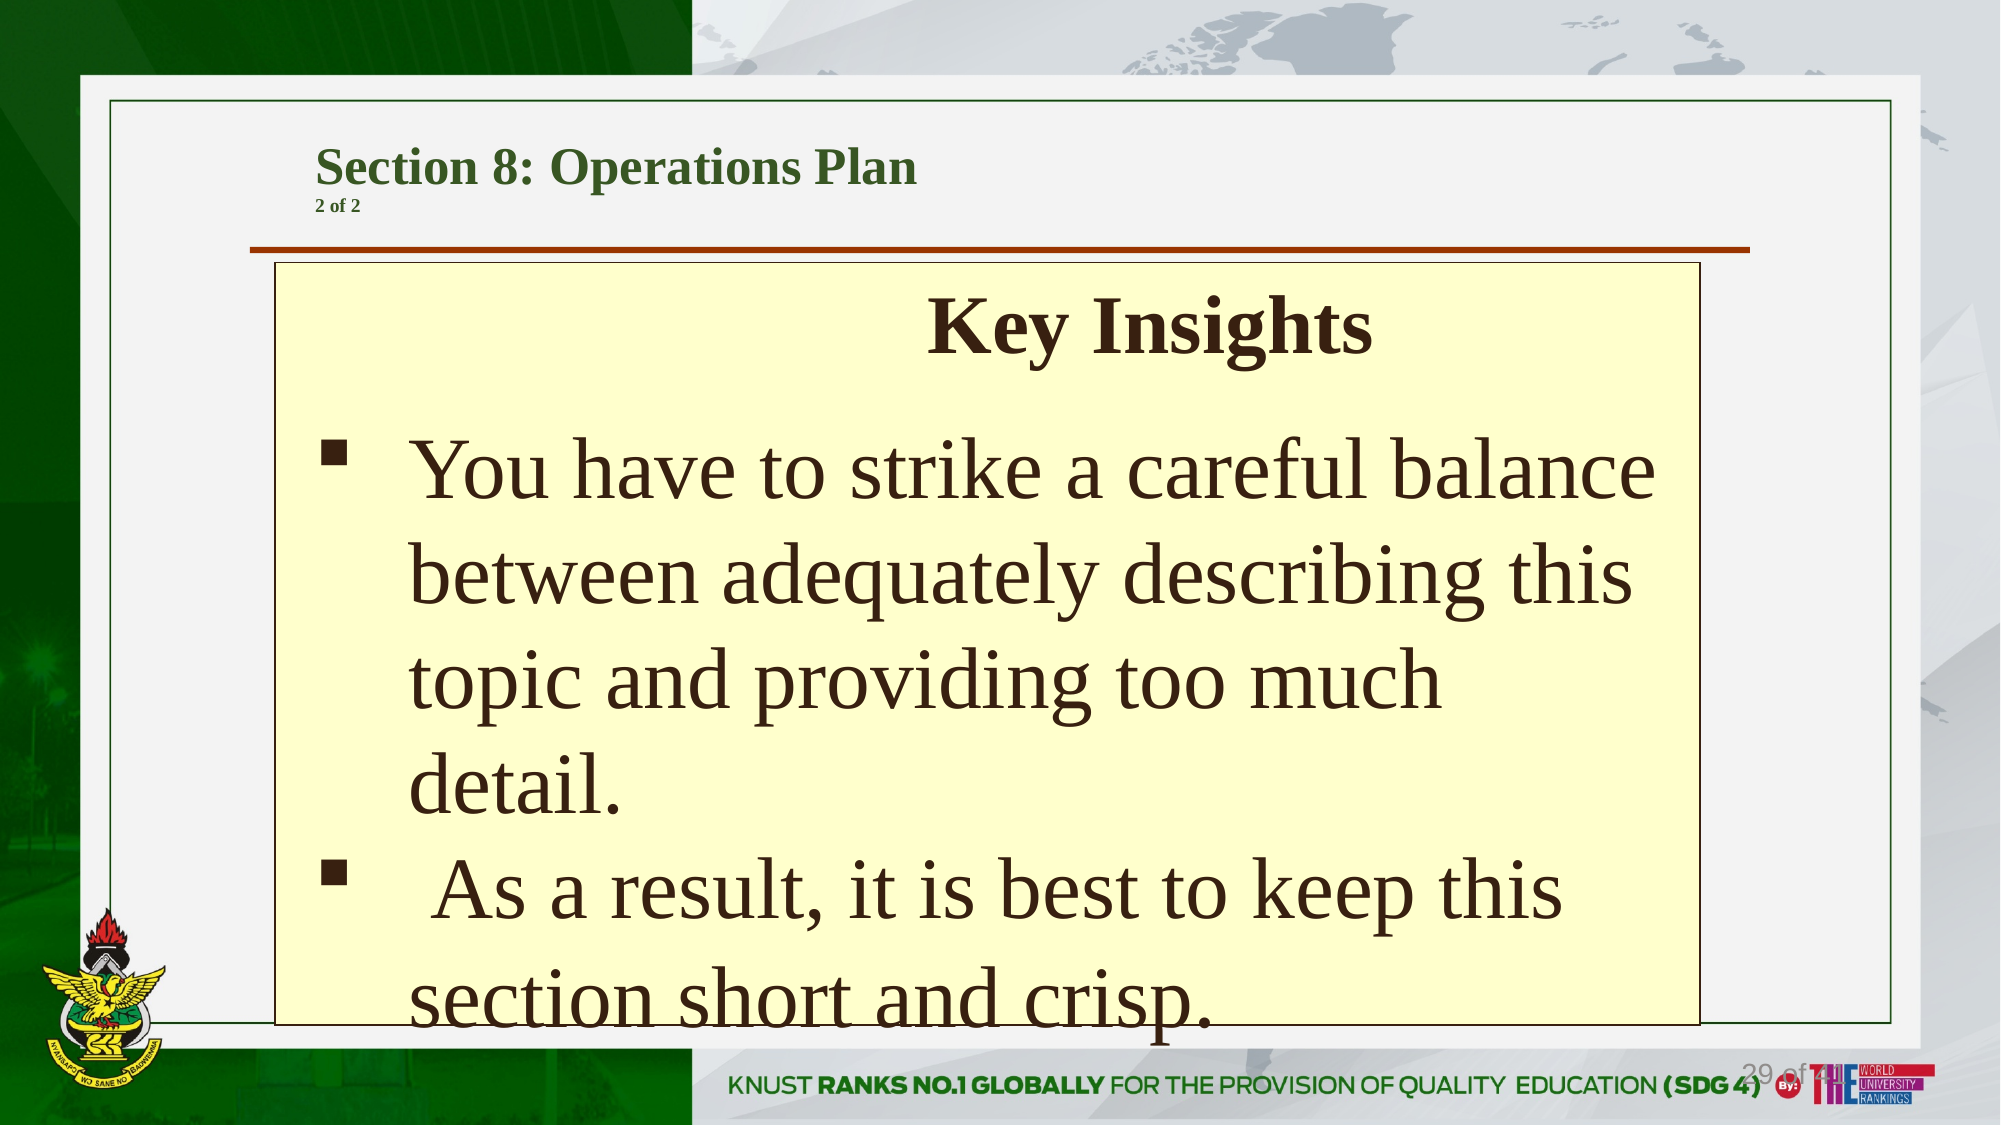

# Section 8: Operations Plan 2 of 2

Key Insights

You have to strike a careful balance between adequately describing this topic and providing too much detail.
 As a result, it is best to keep this section short and crisp.
29 of 41